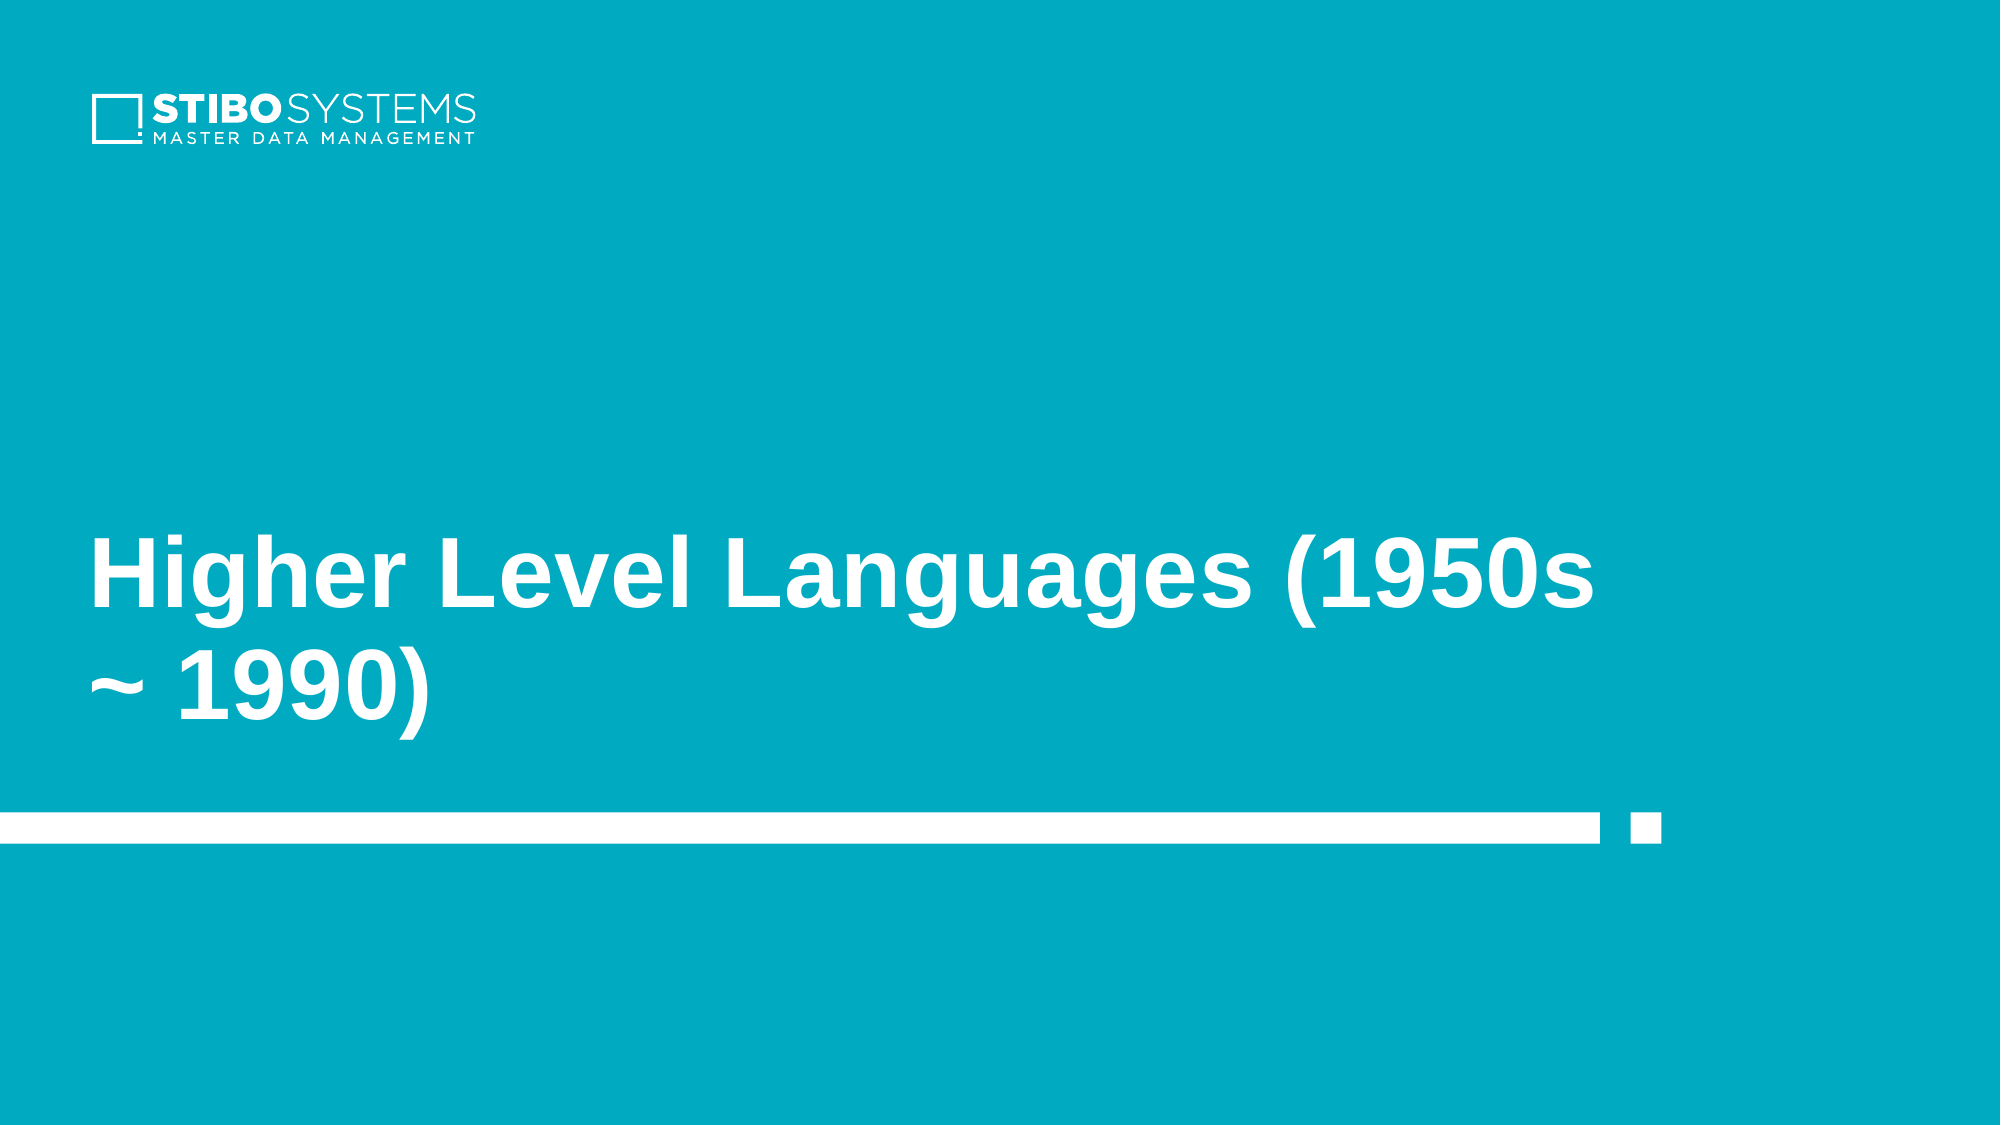

# Higher Level Languages (1950s ~ 1990)